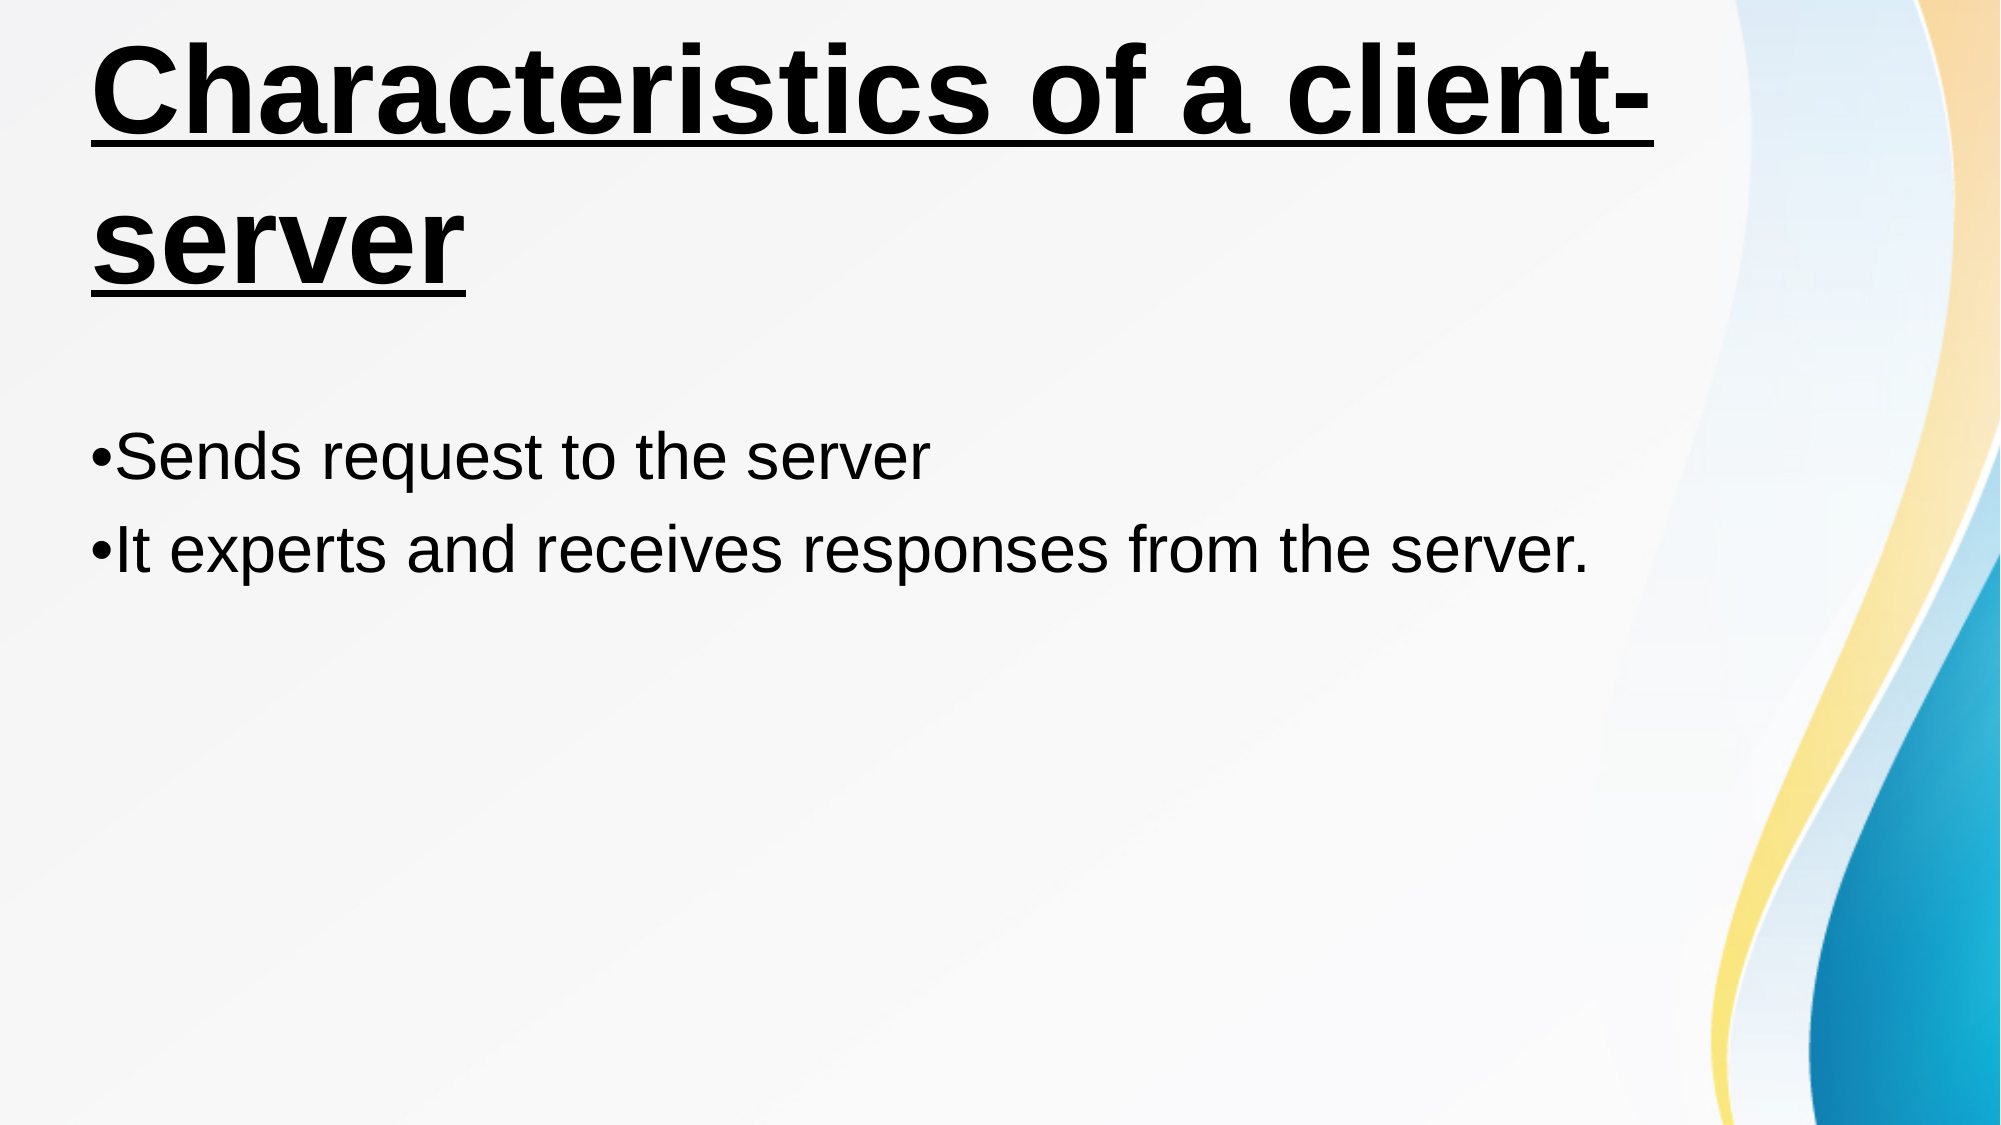

# Characteristics of a client-server

•Sends request to the server
•It experts and receives responses from the server.